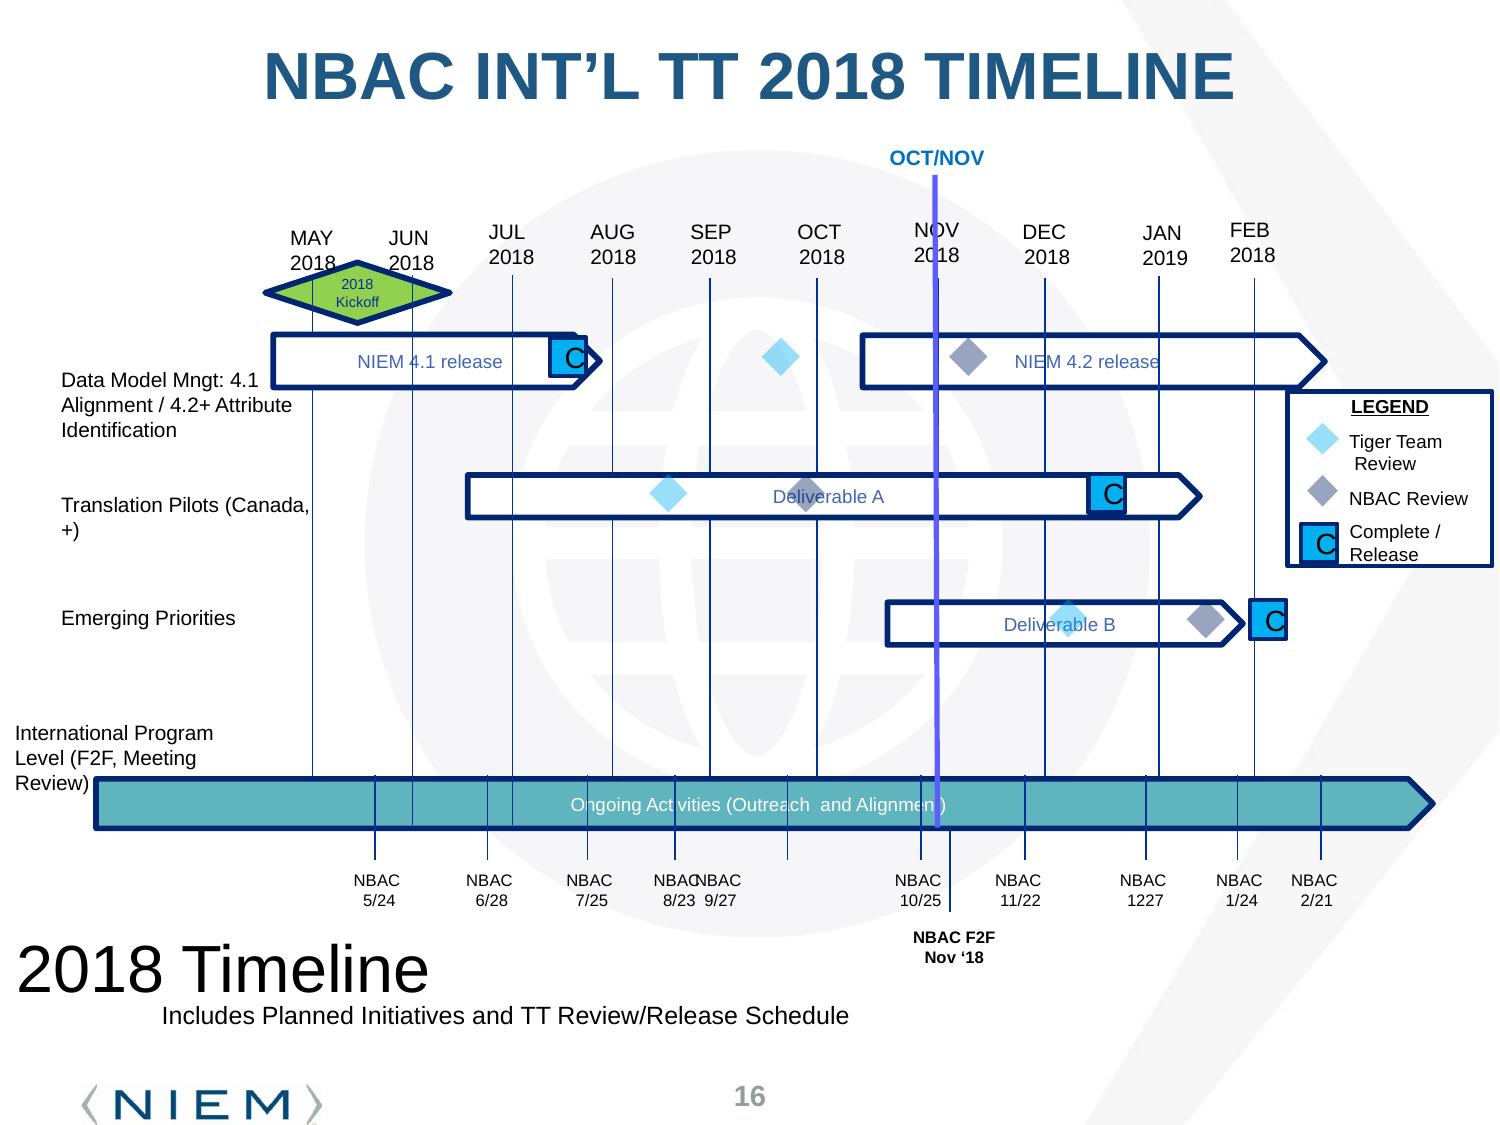

# NBAC INT’L TT 2018 TIMELINE
OCT/NOV
FEB
2018
NOV
2018
JUL
2018
AUG
2018
SEP
2018
OCT
2018
DEC
2018
MAY
2018
JUN
2018
Deliverable A
Ongoing Activities (Outreach  and Alignment)
JAN
2019
2018 Kickoff
NIEM 4.1 release
NIEM 4.2 release
C

Data Model Mngt: 4.1 Alignment / 4.2+ Attribute Identification
LEGEND

Tiger Team
 Review

NBAC Review
Complete /
Release
C

Translation Pilots (Canada,+)
C
Emerging Priorities

C
Deliverable B
International Program Level (F2F, Meeting Review)
NBAC
5/24
NBAC
6/28
NBAC
7/25
NBAC
8/23
NBAC
9/27
NBAC
10/25
NBAC
11/22
NBAC
1227
NBAC
1/24
NBAC
2/21
2018 Timeline
NBAC F2F
Nov ‘18
Includes Planned Initiatives and TT Review/Release Schedule
16